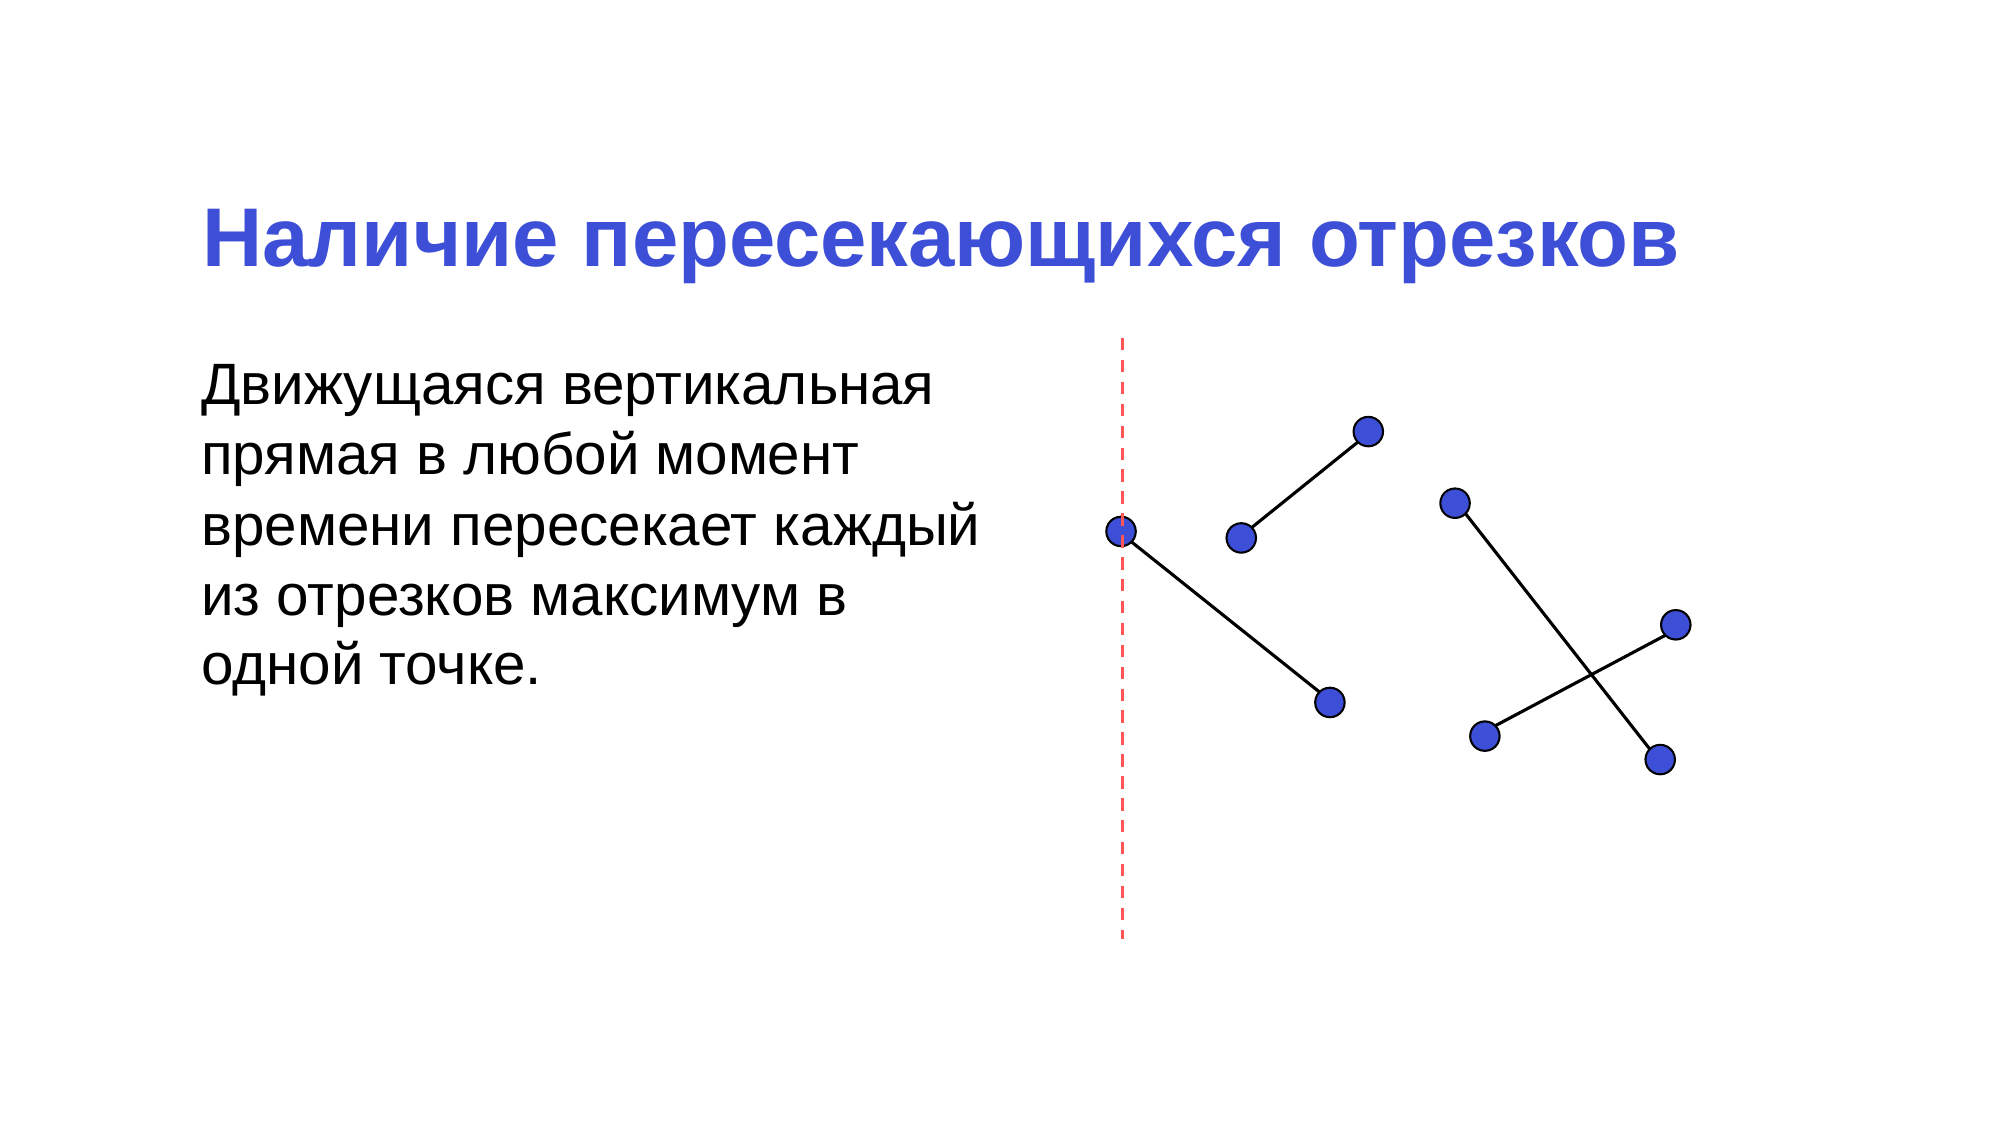

Наличие пересекающихся отрезков
Движущаяся вертикальная прямая в любой момент времени пересекает каждый из отрезков максимум в одной точке.